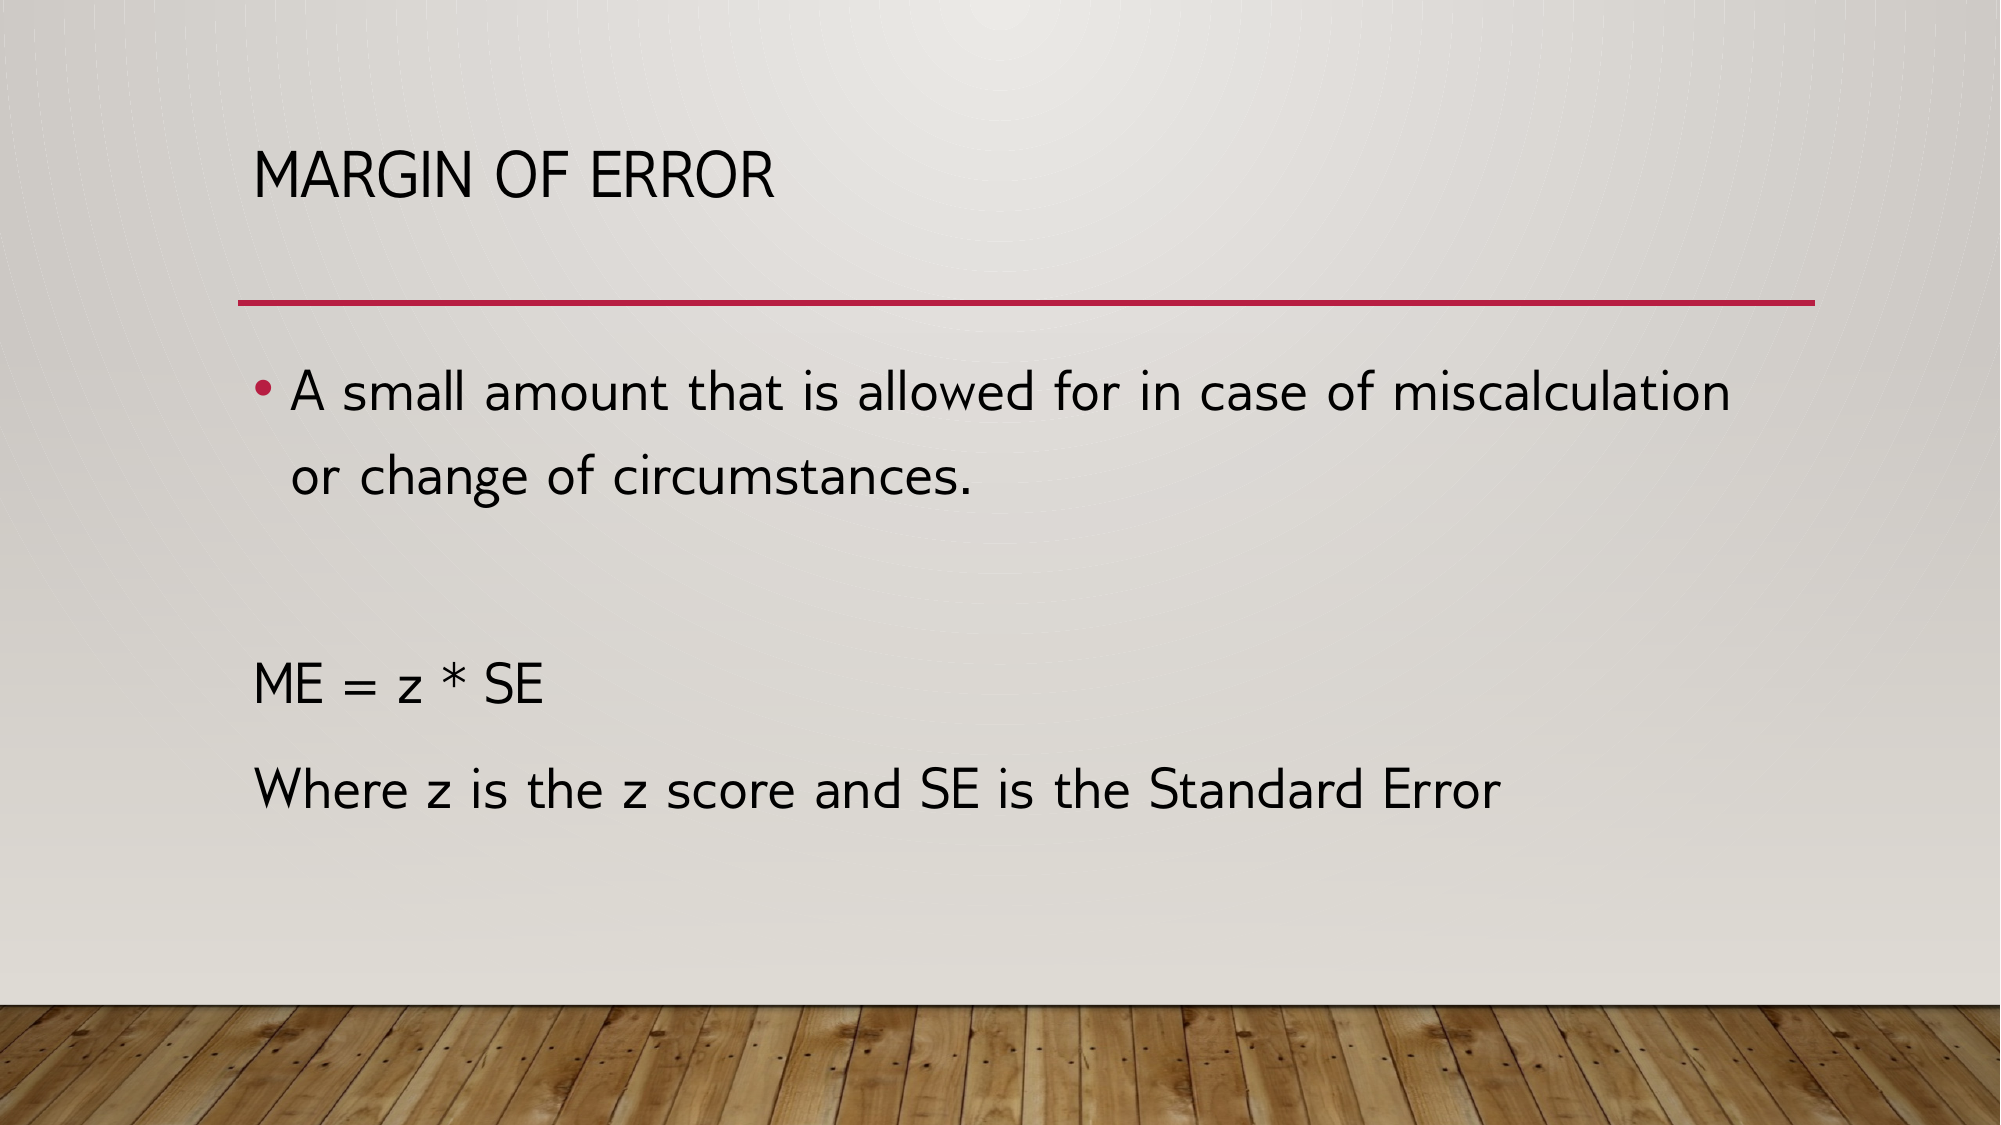

# Margin of error
A small amount that is allowed for in case of miscalculation or change of circumstances.

ME = z * SE
Where z is the z score and SE is the Standard Error